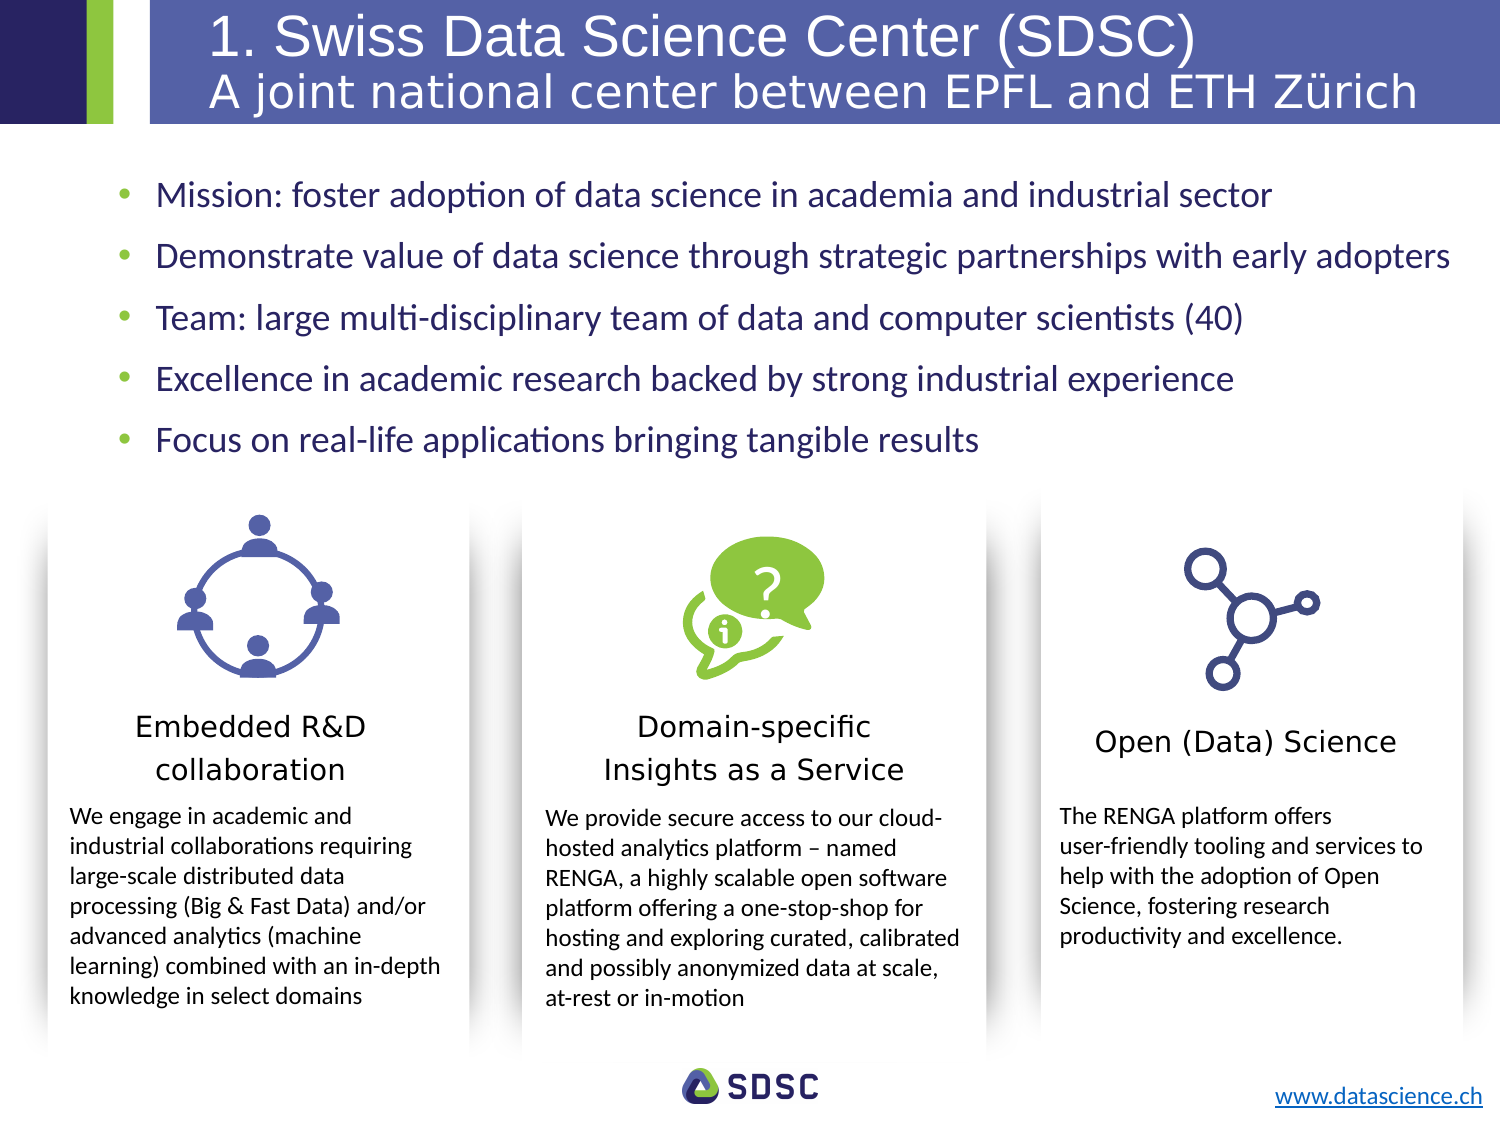

# 1. Swiss Data Science Center (SDSC) A joint national center between EPFL and ETH Zürich
Mission: foster adoption of data science in academia and industrial sector
Demonstrate value of data science through strategic partnerships with early adopters
Team: large multi-disciplinary team of data and computer scientists (40)
Excellence in academic research backed by strong industrial experience
Focus on real-life applications bringing tangible results

?

<<<<<<

Embedded R&D
collaboration
Domain-specific
Insights as a Service
Open (Data) Science
We engage in academic and industrial collaborations requiring large-scale distributed data processing (Big & Fast Data) and/or advanced analytics (machine learning) combined with an in-depth knowledge in select domains
The RENGA platform offers
user-friendly tooling and services to help with the adoption of Open Science, fostering research productivity and excellence.
We provide secure access to our cloud-hosted analytics platform – named RENGA, a highly scalable open software platform offering a one-stop-shop for hosting and exploring curated, calibrated and possibly anonymized data at scale, at-rest or in-motion
www.datascience.ch